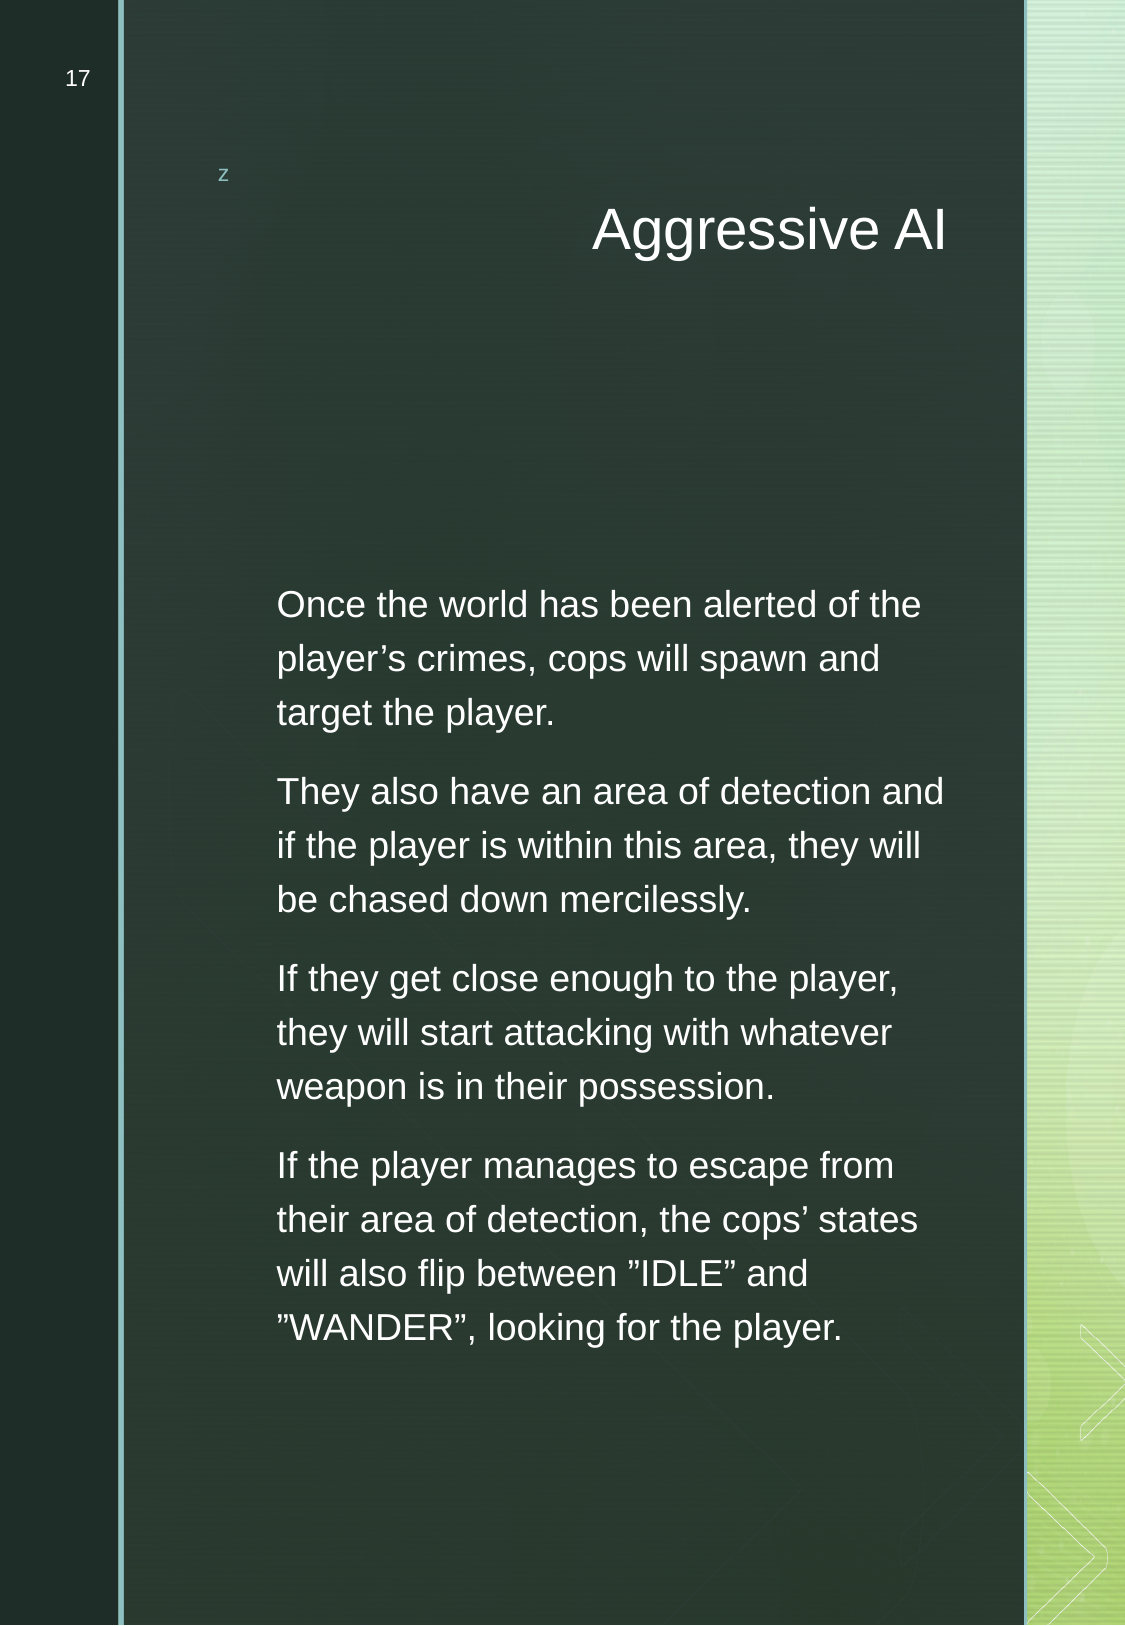

17
# Aggressive AI
Once the world has been alerted of the player’s crimes, cops will spawn and target the player.
They also have an area of detection and if the player is within this area, they will be chased down mercilessly.
If they get close enough to the player, they will start attacking with whatever weapon is in their possession.
If the player manages to escape from their area of detection, the cops’ states will also flip between ”IDLE” and ”WANDER”, looking for the player.